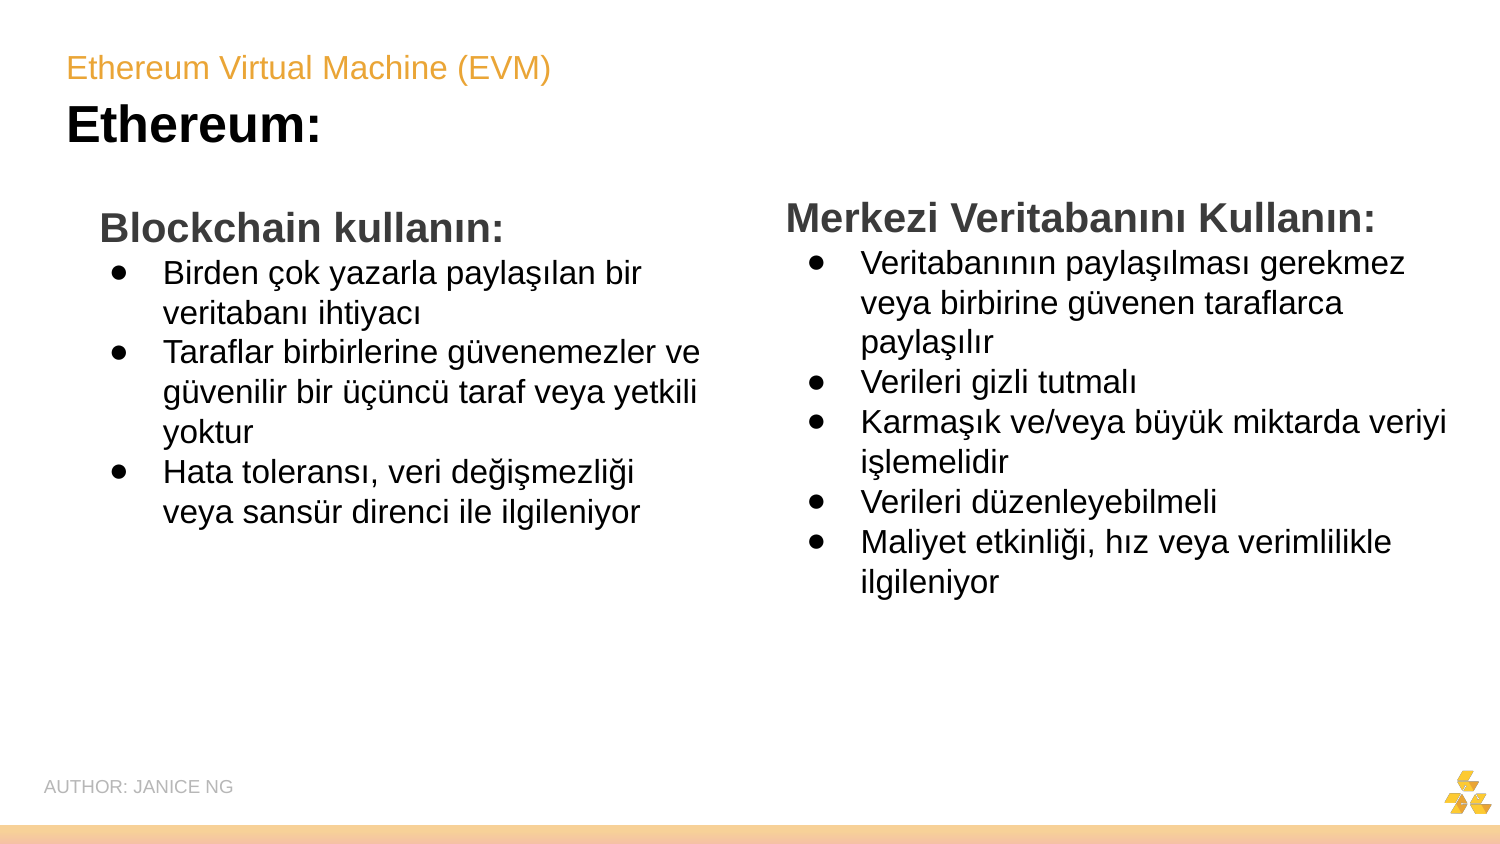

# Ethereum Virtual Machine (EVM)
Ethereum:
Merkezi Veritabanını Kullanın:
Veritabanının paylaşılması gerekmez veya birbirine güvenen taraflarca paylaşılır
Verileri gizli tutmalı
Karmaşık ve/veya büyük miktarda veriyi işlemelidir
Verileri düzenleyebilmeli
Maliyet etkinliği, hız veya verimlilikle ilgileniyor

 Blockchain kullanın:
Birden çok yazarla paylaşılan bir veritabanı ihtiyacı
Taraflar birbirlerine güvenemezler ve güvenilir bir üçüncü taraf veya yetkili yoktur
Hata toleransı, veri değişmezliği veya sansür direnci ile ilgileniyor

AUTHOR: JANICE NG